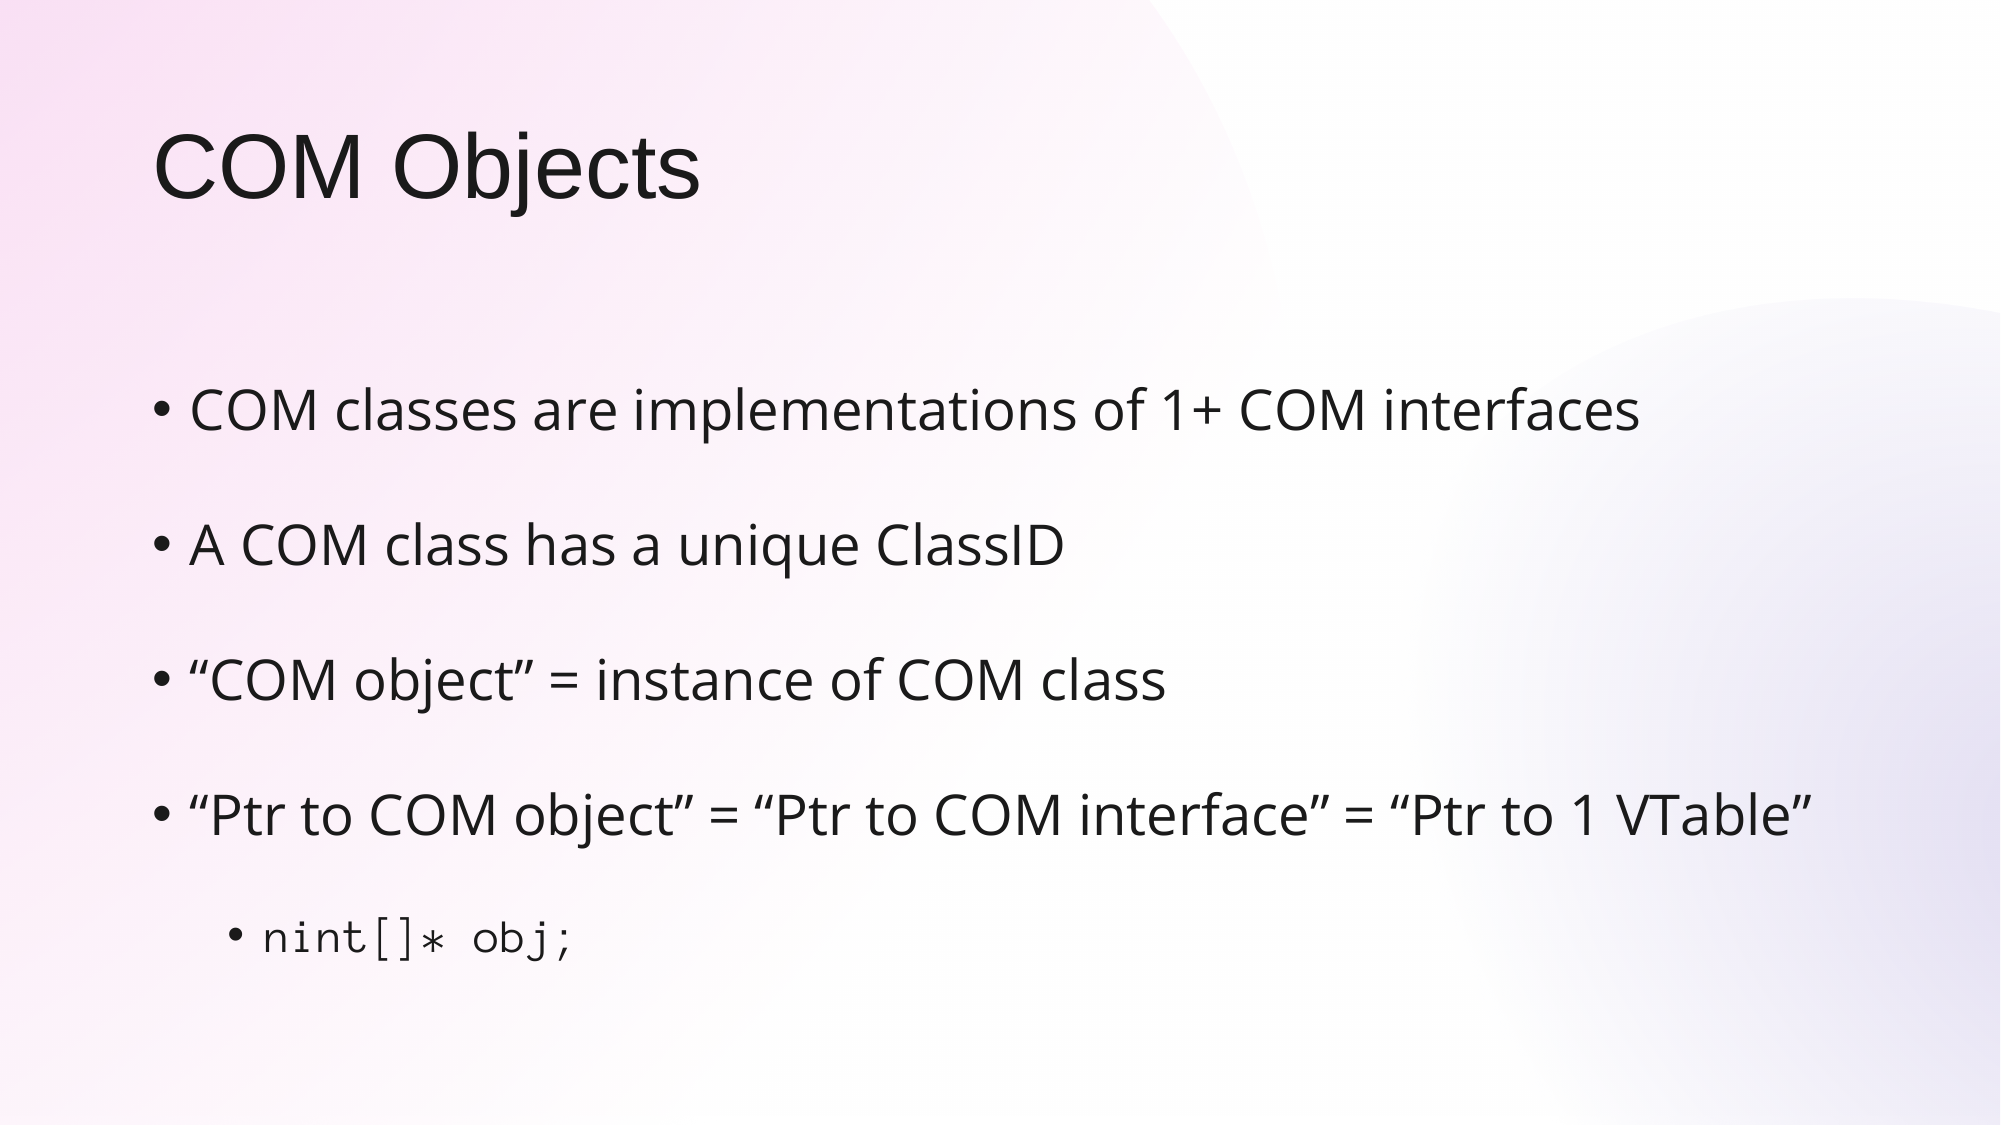

# COM Objects
COM classes are implementations of 1+ COM interfaces
A COM class has a unique ClassID
“COM object” = instance of COM class
“Ptr to COM object” = “Ptr to COM interface” = “Ptr to 1 VTable”
nint[]* obj;